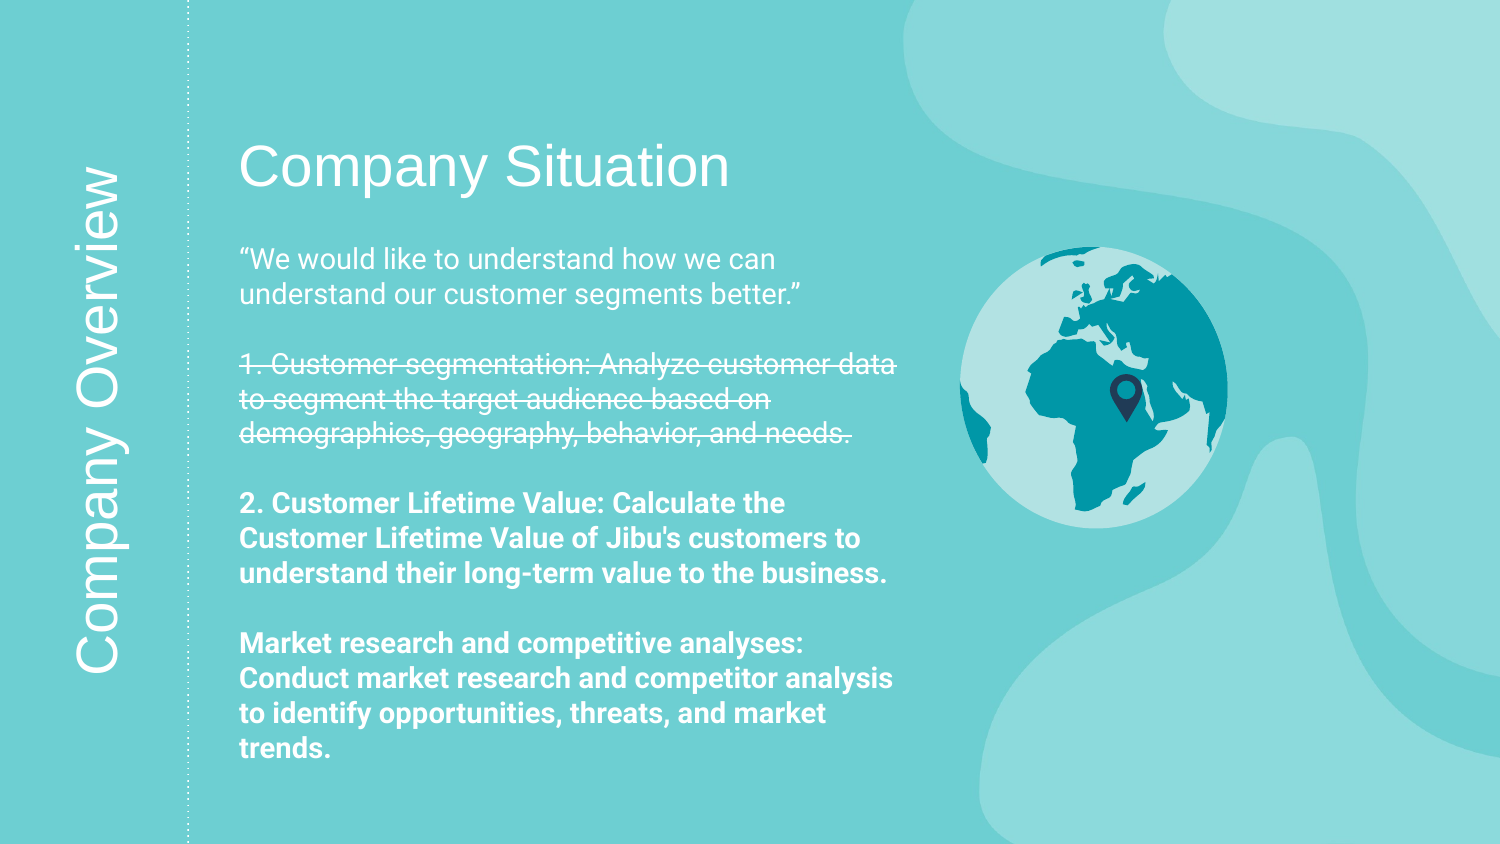

Company Situation
“We would like to understand how we can understand our customer segments better.”

1. Customer segmentation: Analyze customer data to segment the target audience based on demographics, geography, behavior, and needs.

2. Customer Lifetime Value: Calculate the Customer Lifetime Value of Jibu's customers to understand their long-term value to the business.

Market research and competitive analyses: Conduct market research and competitor analysis to identify opportunities, threats, and market trends.

# Company Overview